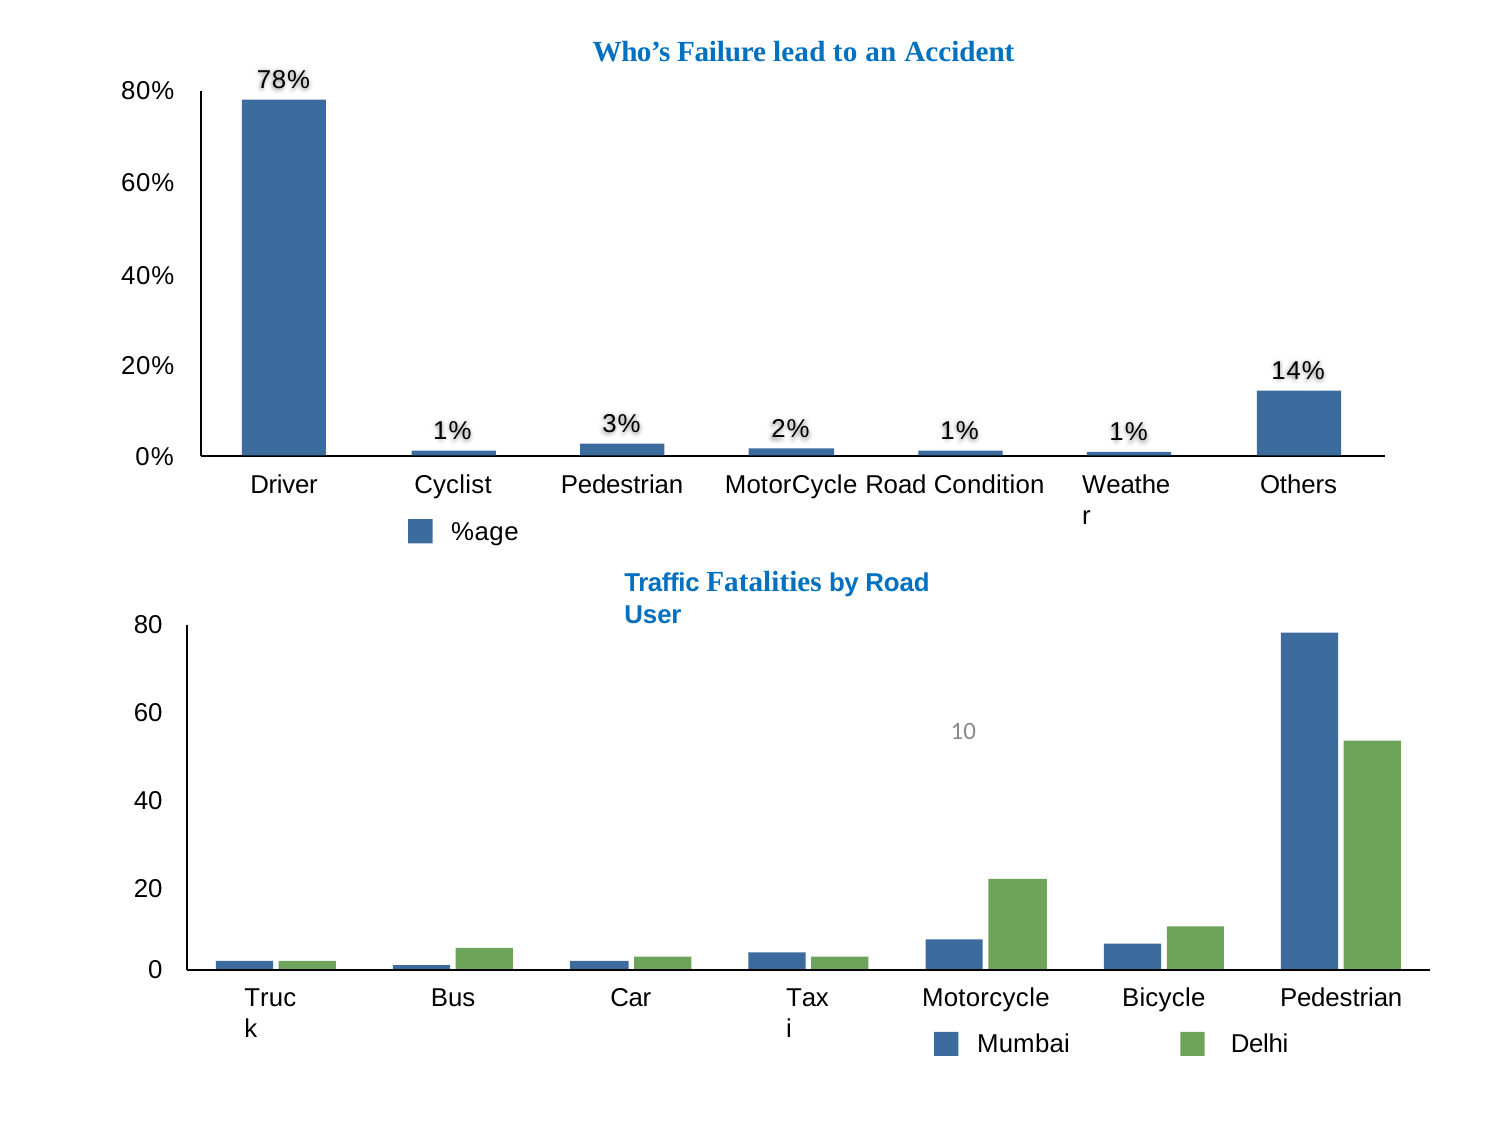

Who’s Failure lead to an Accident
78%

80%

60%

40%
20%
14%
3%

2%
1%
1%
1%

0%
Cyclist
%age
Driver
Pedestrian
MotorCycle Road Condition
Weather
Others

Traffic Fatalities by Road User
80

60

40

20

10
0
Motorcycle
Mumbai
Pedestrian  Delhi
Truck
Bus
Car
Taxi
Bicycle